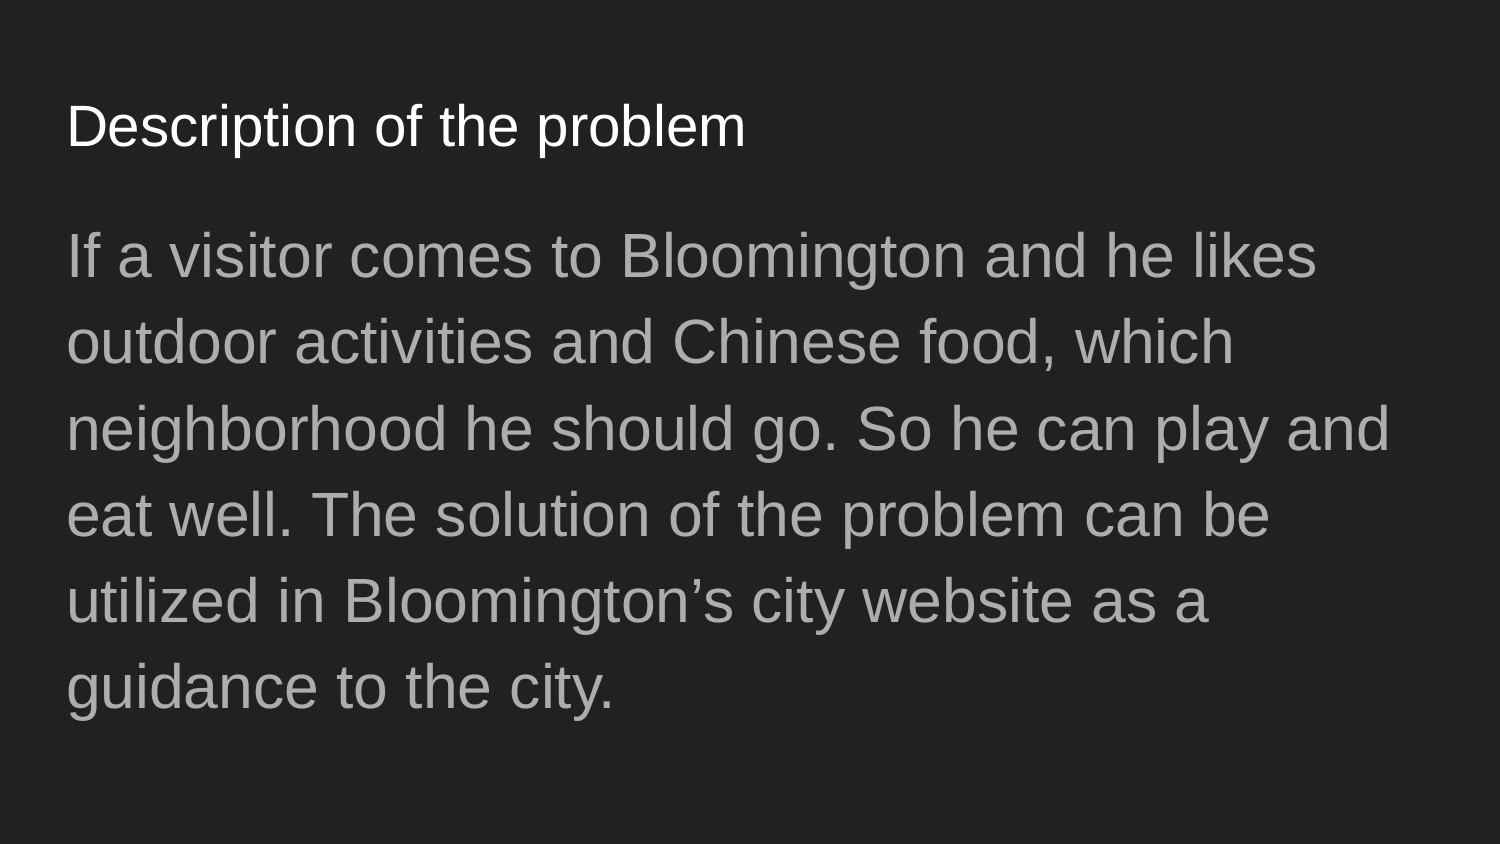

# Description of the problem
If a visitor comes to Bloomington and he likes outdoor activities and Chinese food, which neighborhood he should go. So he can play and eat well. The solution of the problem can be utilized in Bloomington’s city website as a guidance to the city.